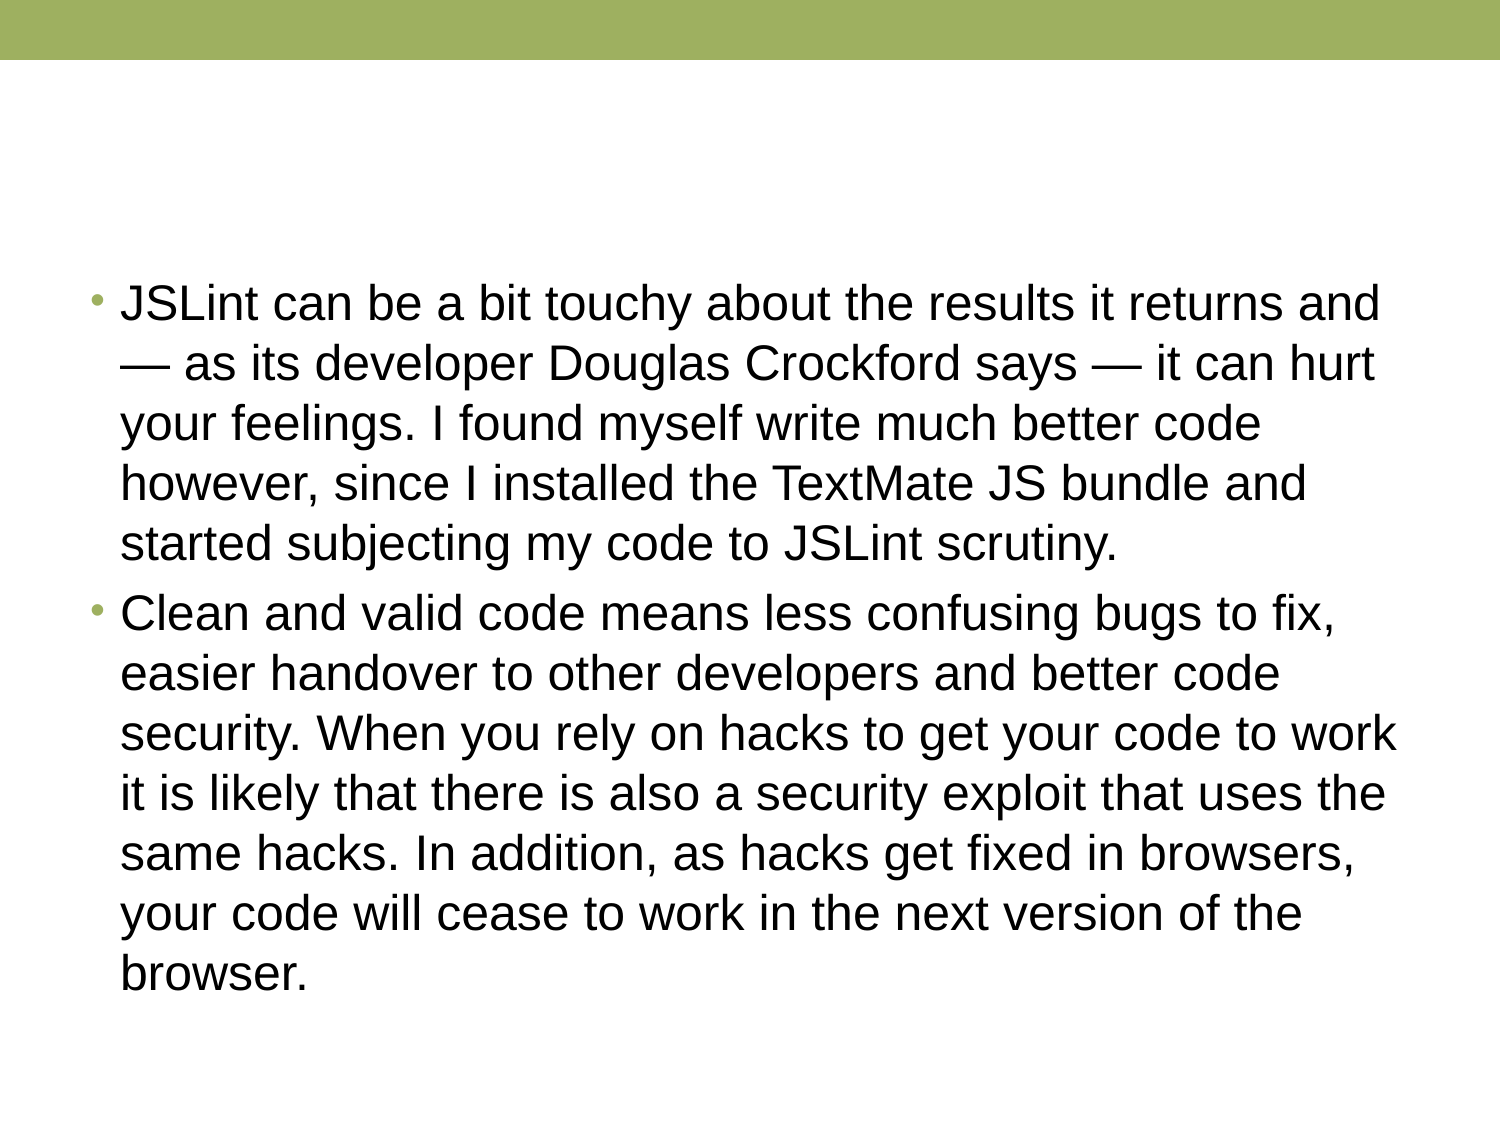

#
JSLint can be a bit touchy about the results it returns and — as its developer Douglas Crockford says — it can hurt your feelings. I found myself write much better code however, since I installed the TextMate JS bundle and started subjecting my code to JSLint scrutiny.
Clean and valid code means less confusing bugs to fix, easier handover to other developers and better code security. When you rely on hacks to get your code to work it is likely that there is also a security exploit that uses the same hacks. In addition, as hacks get fixed in browsers, your code will cease to work in the next version of the browser.